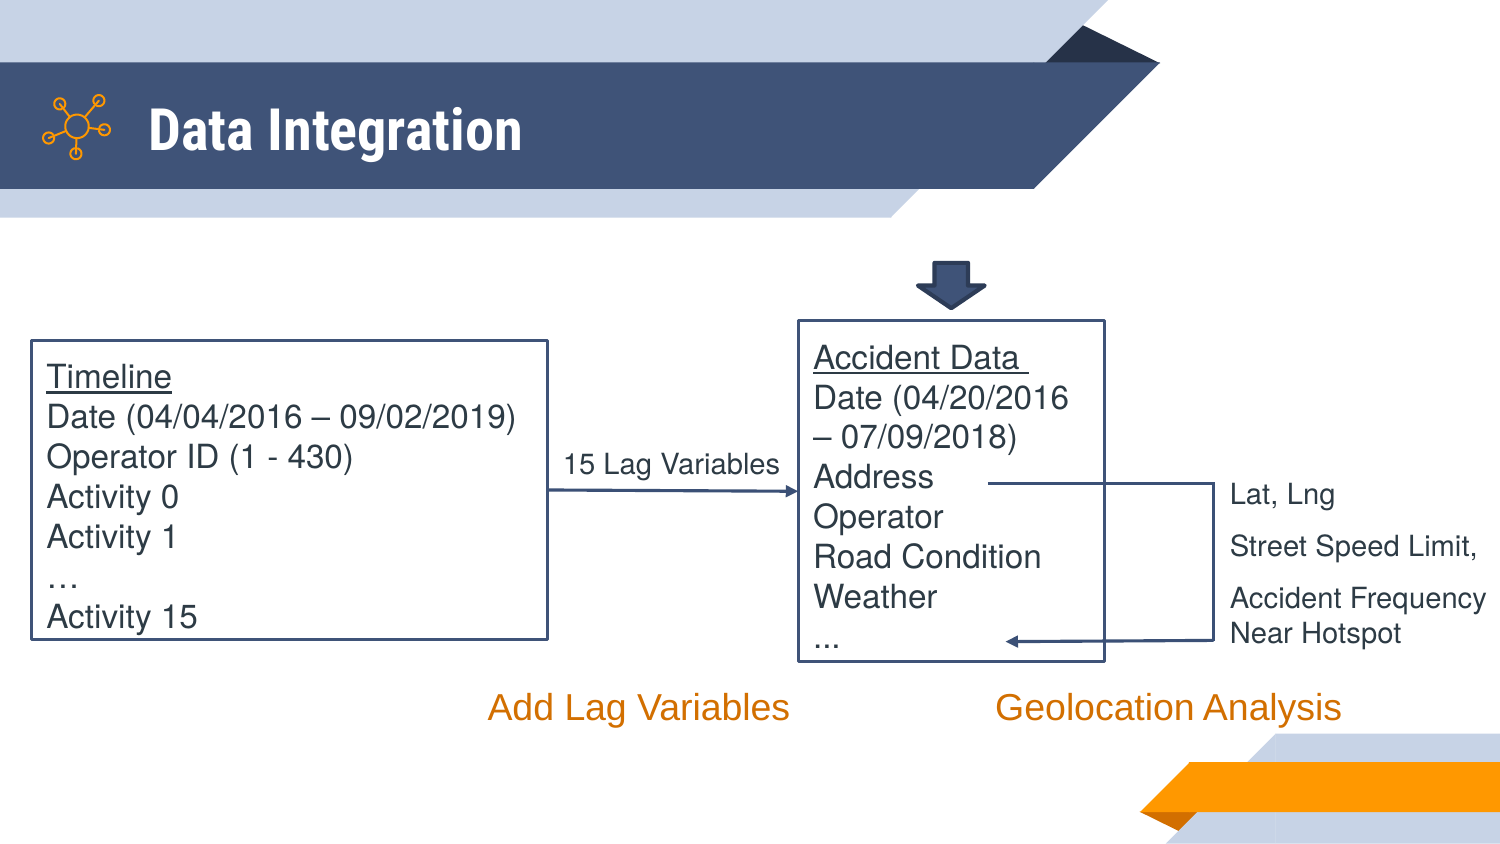

# Data Integration

Accident Data
Date (04/20/2016 – 07/09/2018)
Address
Operator
Road Condition
Weather
...
Timeline
Date (04/04/2016 – 09/02/2019)
Operator ID (1 - 430)
Activity 0
Activity 1
…
Activity 15
15 Lag Variables
Lat, Lng
Street Speed Limit,
Accident Frequency
Near Hotspot

Add Lag Variables
Geolocation Analysis